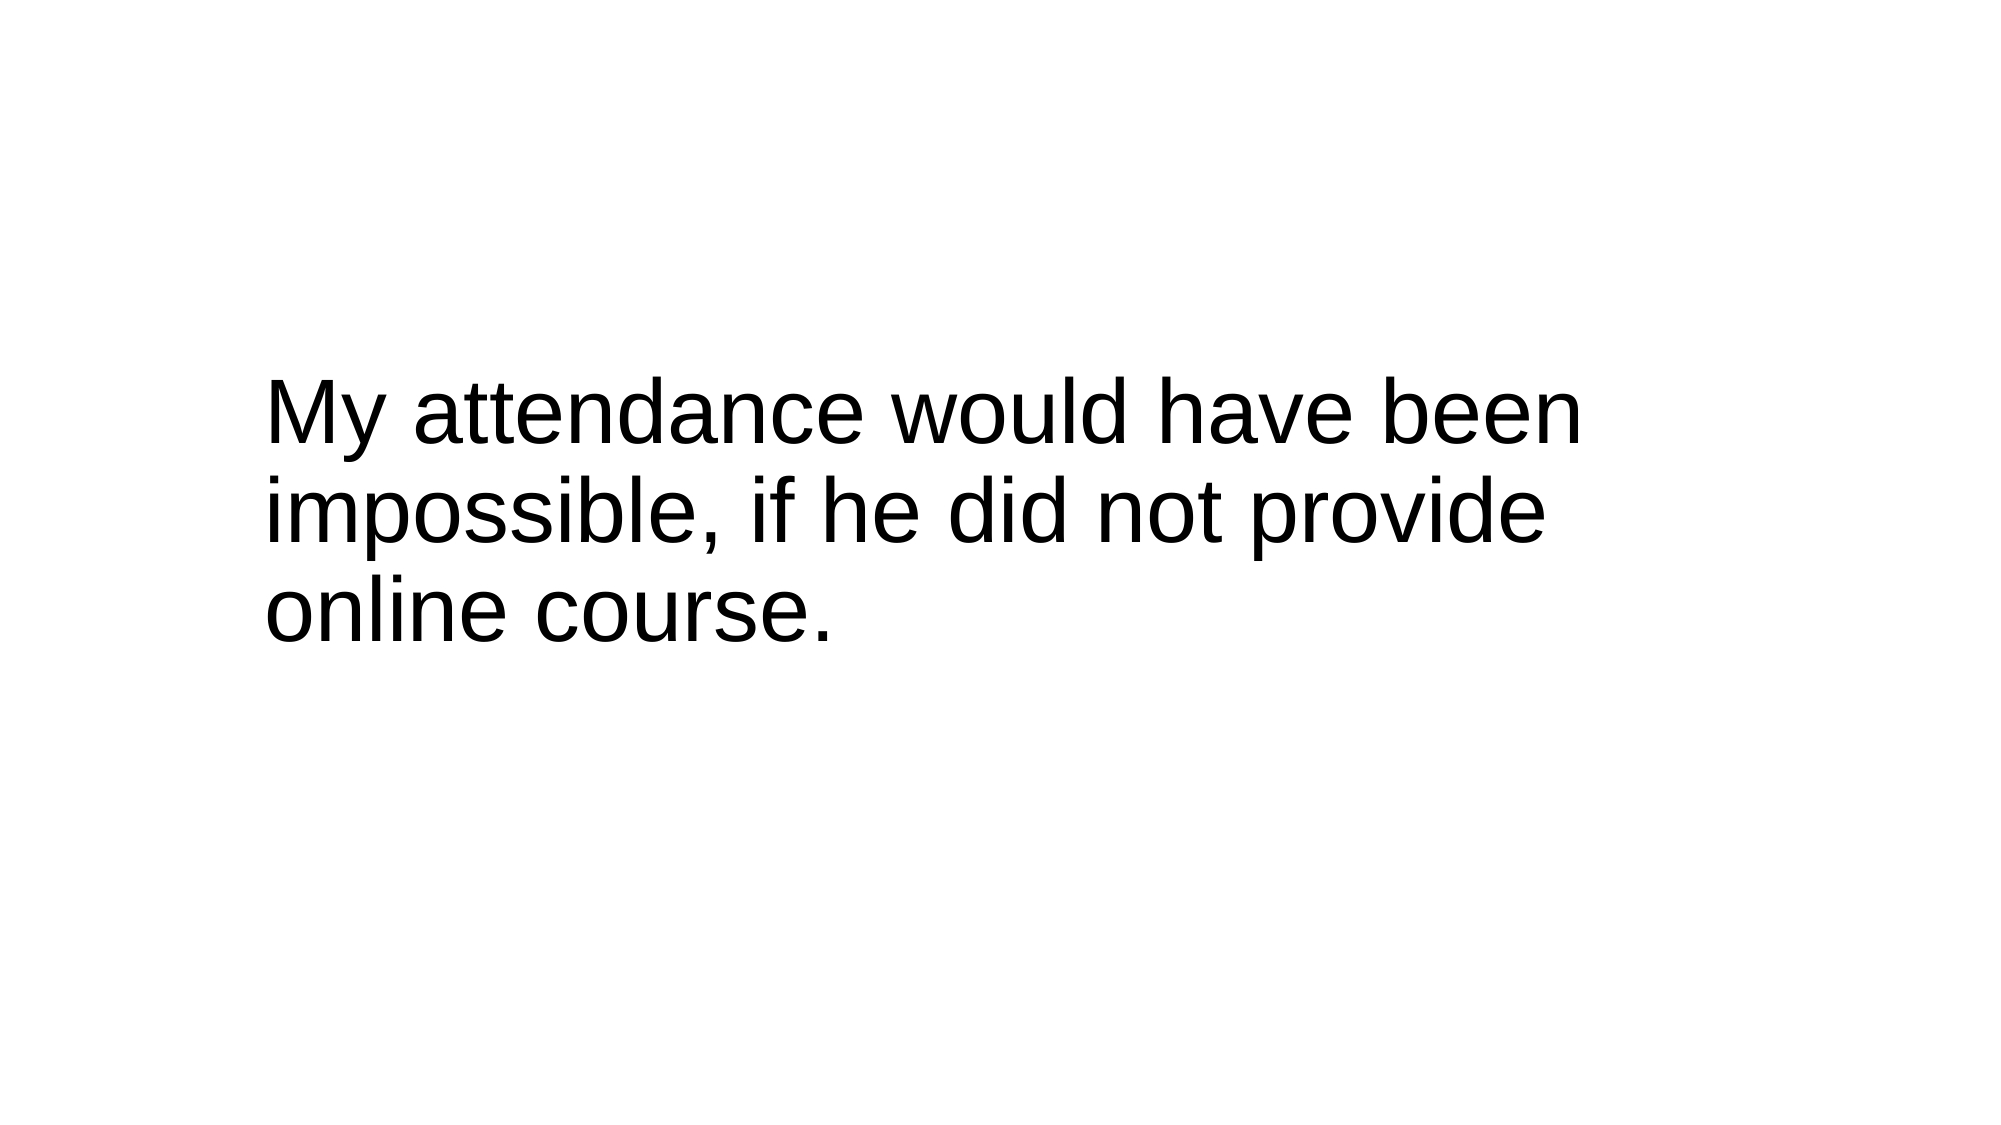

My attendance would have been  impossible, if he did not provide online course.